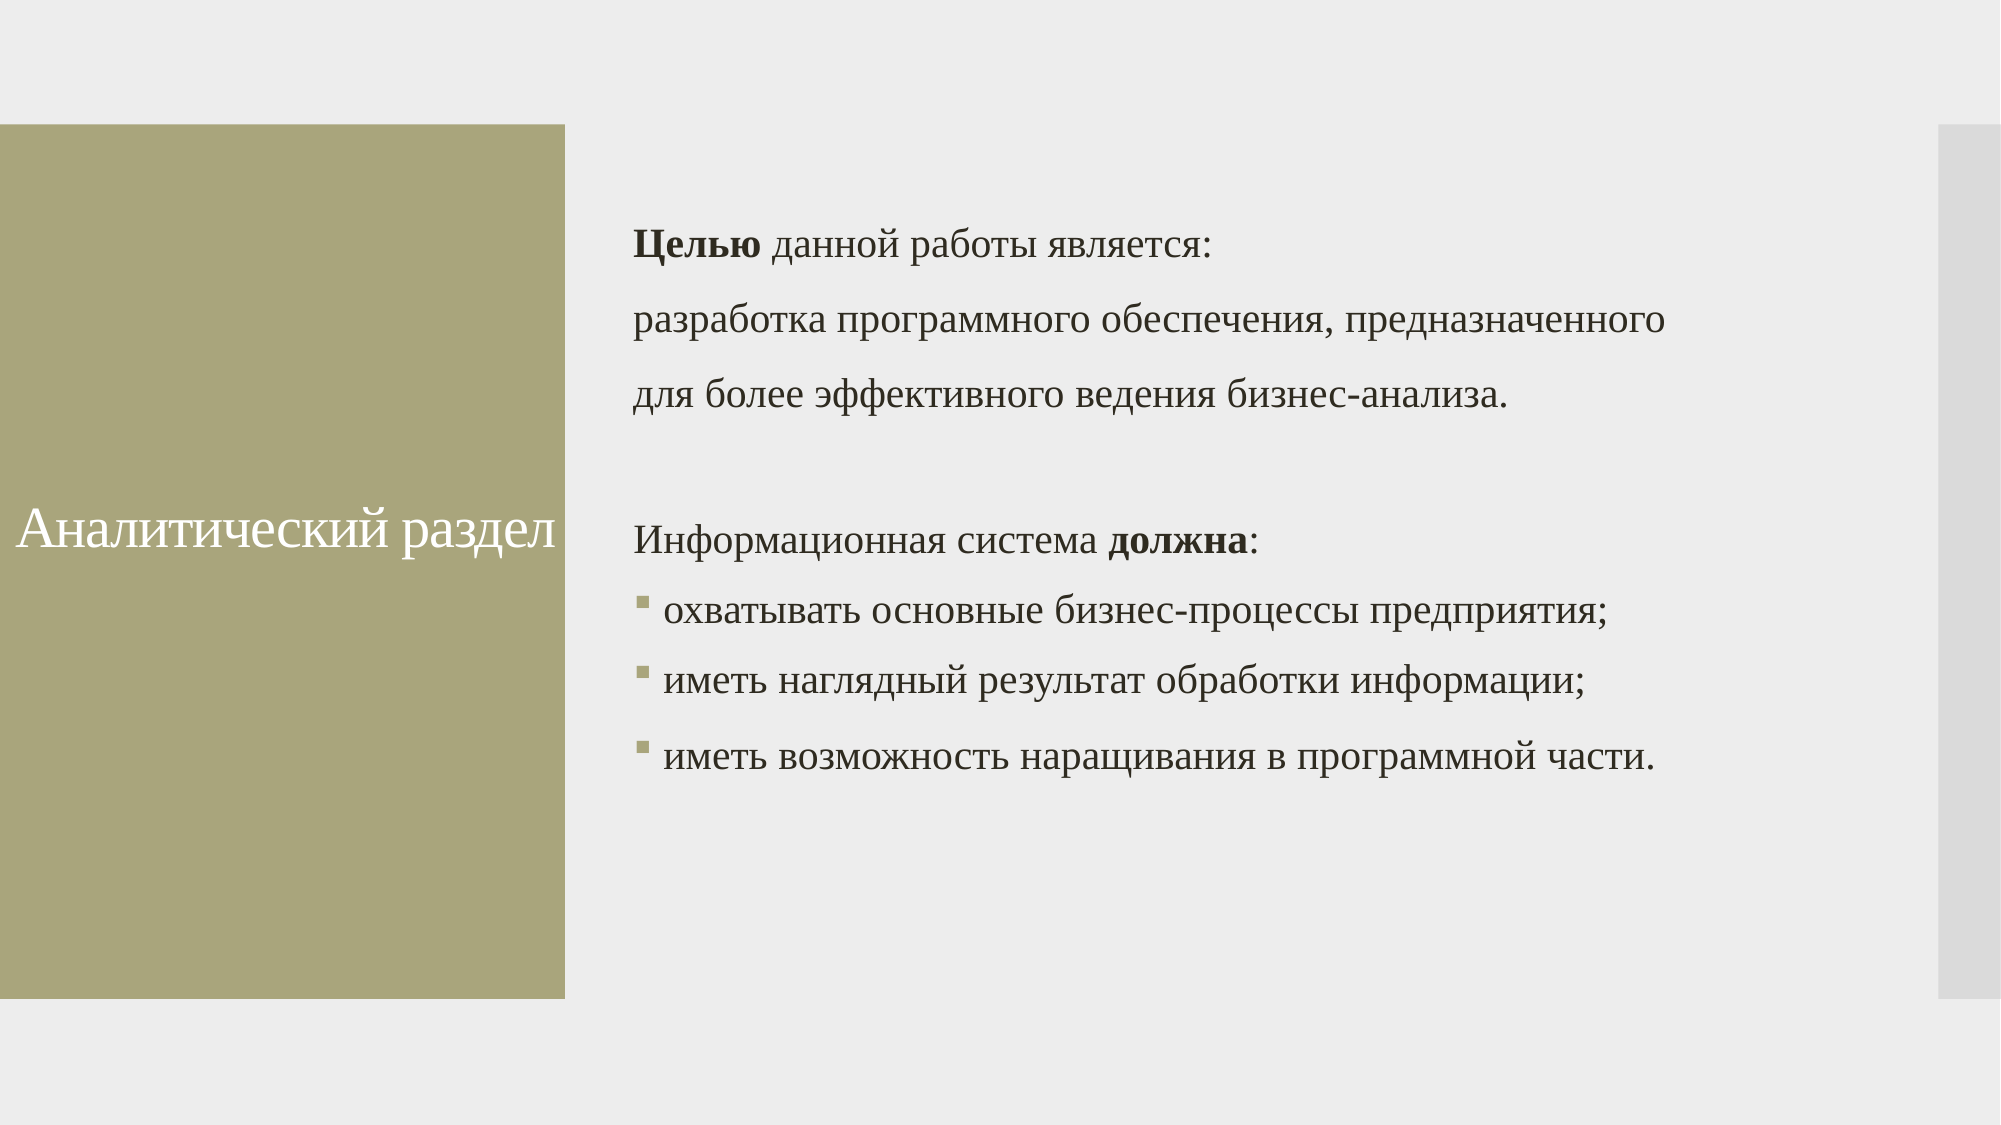

# Аналитический раздел
Целью данной работы является:
разработка программного обеспечения, предназначенного для более эффективного ведения бизнес-анализа.
Информационная система должна:
охватывать основные бизнес-процессы предприятия;
иметь наглядный результат обработки информации;
иметь возможность наращивания в программной части.